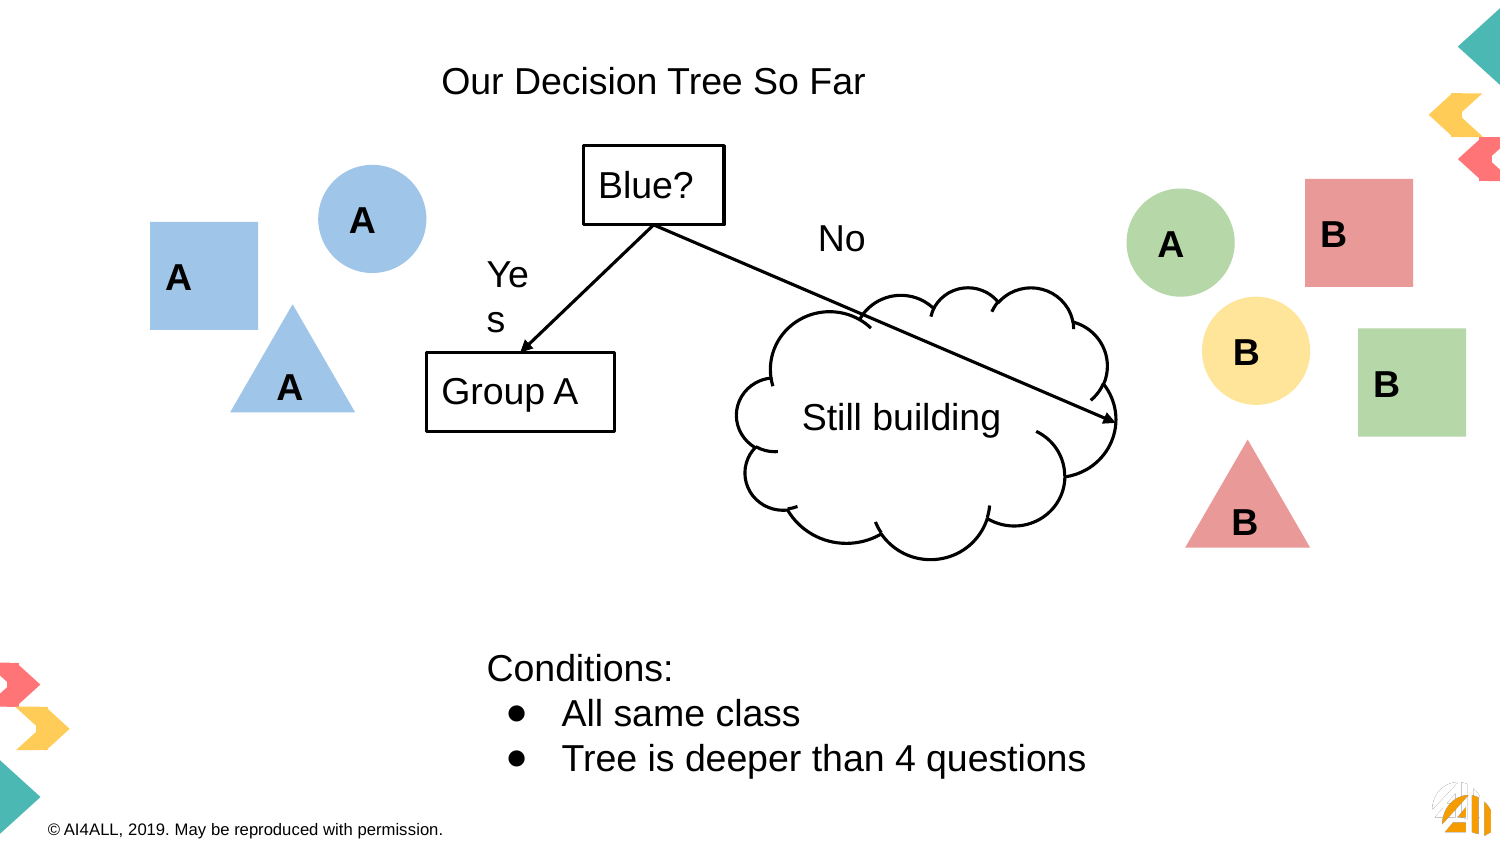

Our Decision Tree So Far
Blue?
A
B
A
No
A
Yes

B
A
B
Group A
Still building
B
Conditions:
All same class
Tree is deeper than 4 questions